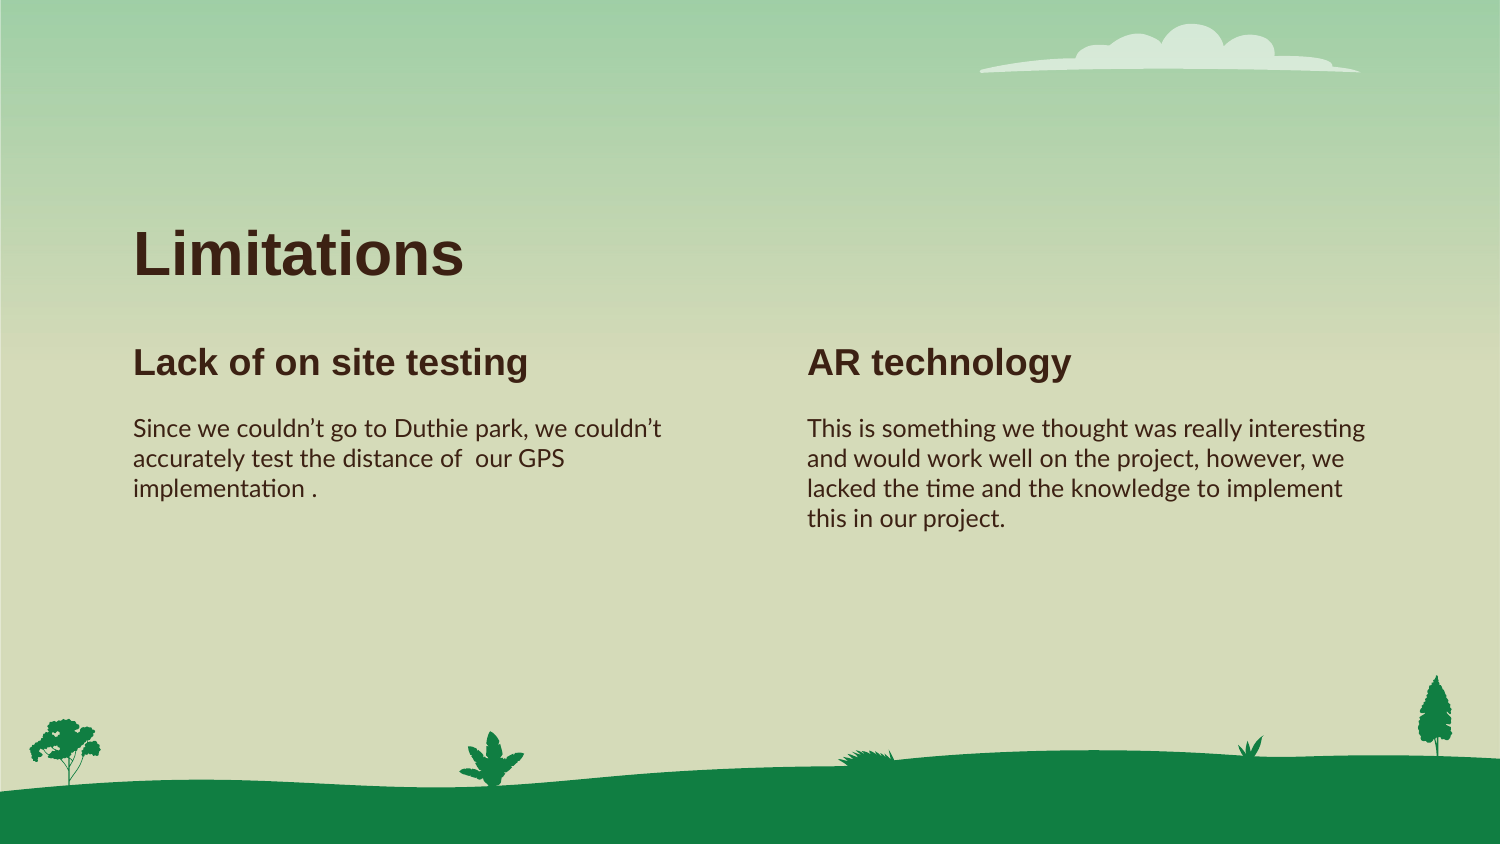

# Limitations
Lack of on site testing
AR technology
Since we couldn’t go to Duthie park, we couldn’t accurately test the distance of  our GPS implementation .
This is something we thought was really interesting and would work well on the project, however, we lacked the time and the knowledge to implement this in our project.